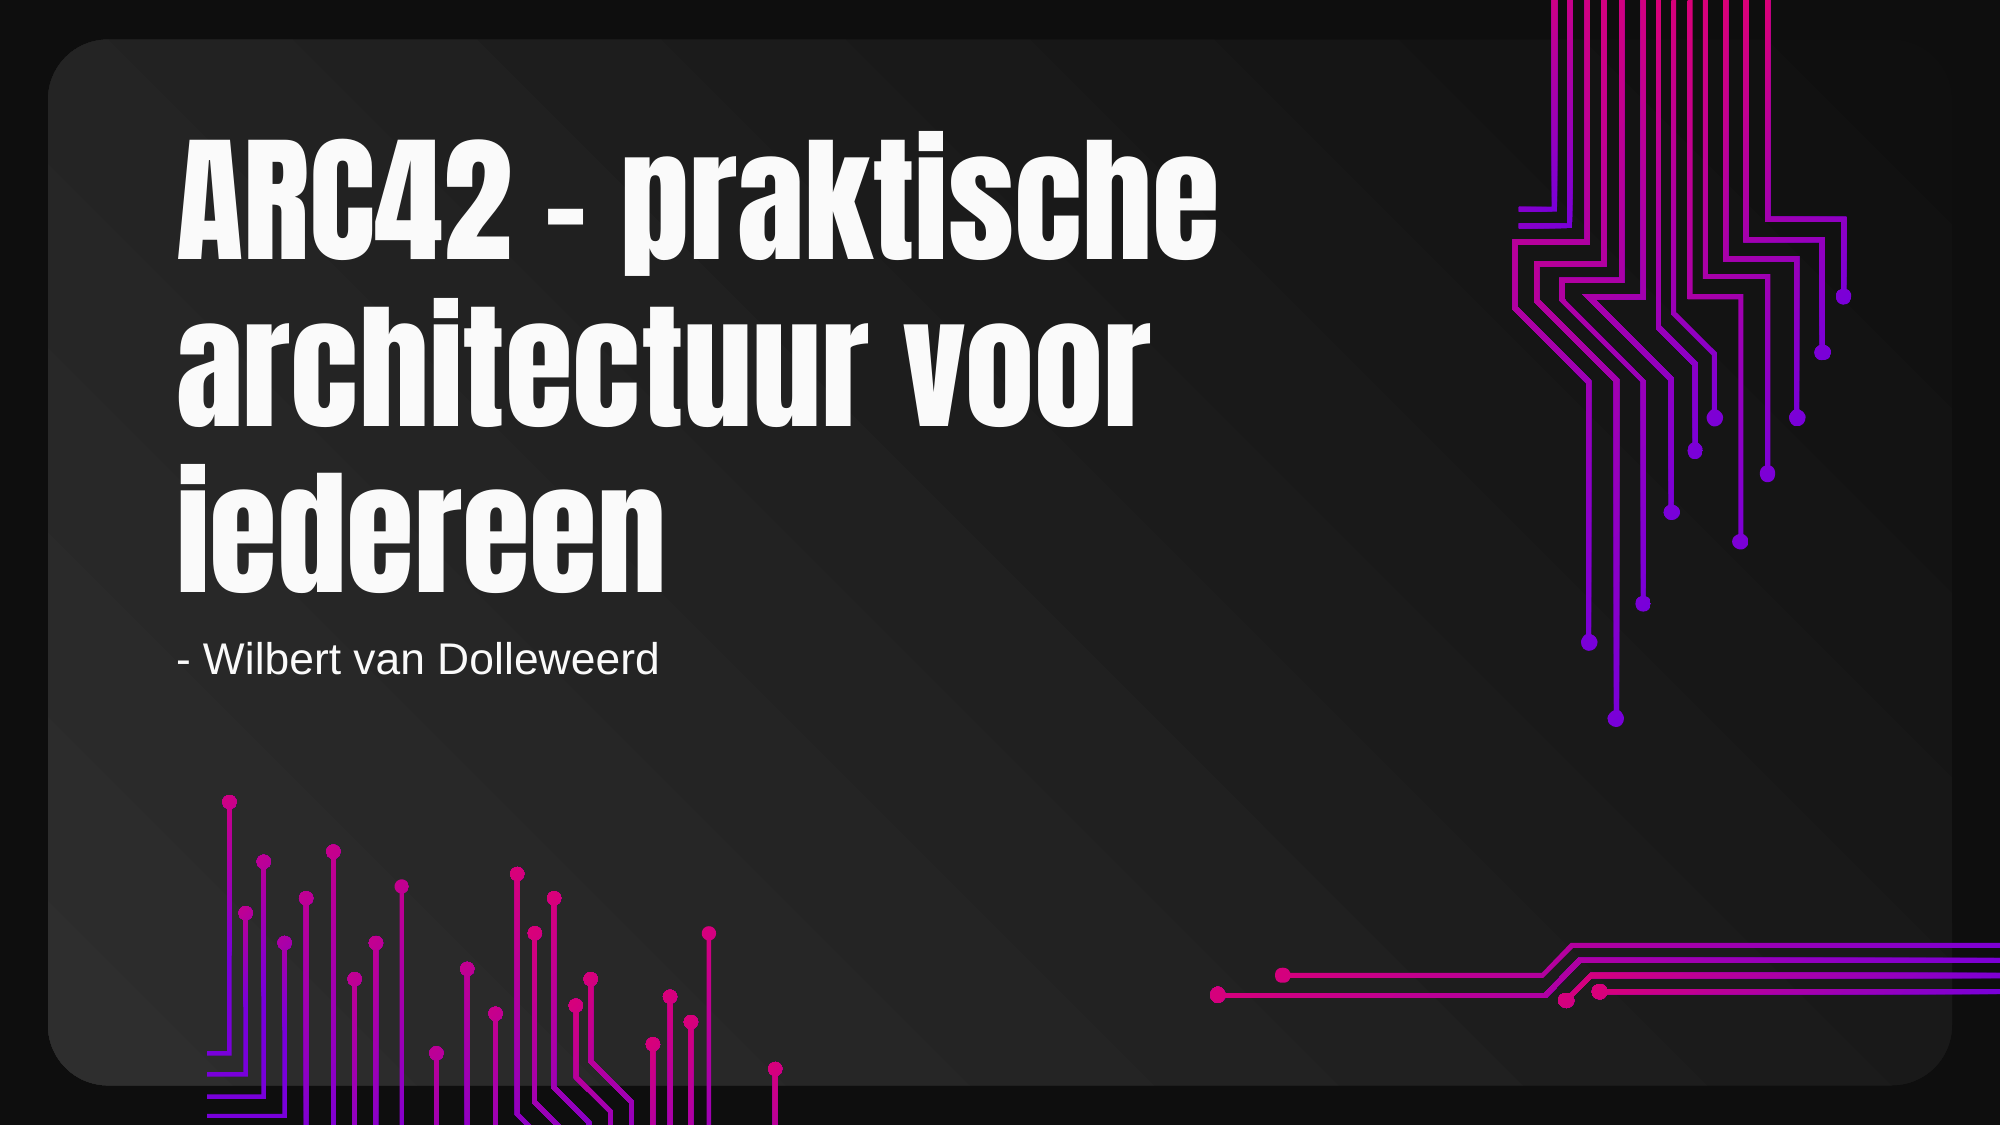

# ARC42 – praktische architectuur voor iedereen
- Wilbert van Dolleweerd